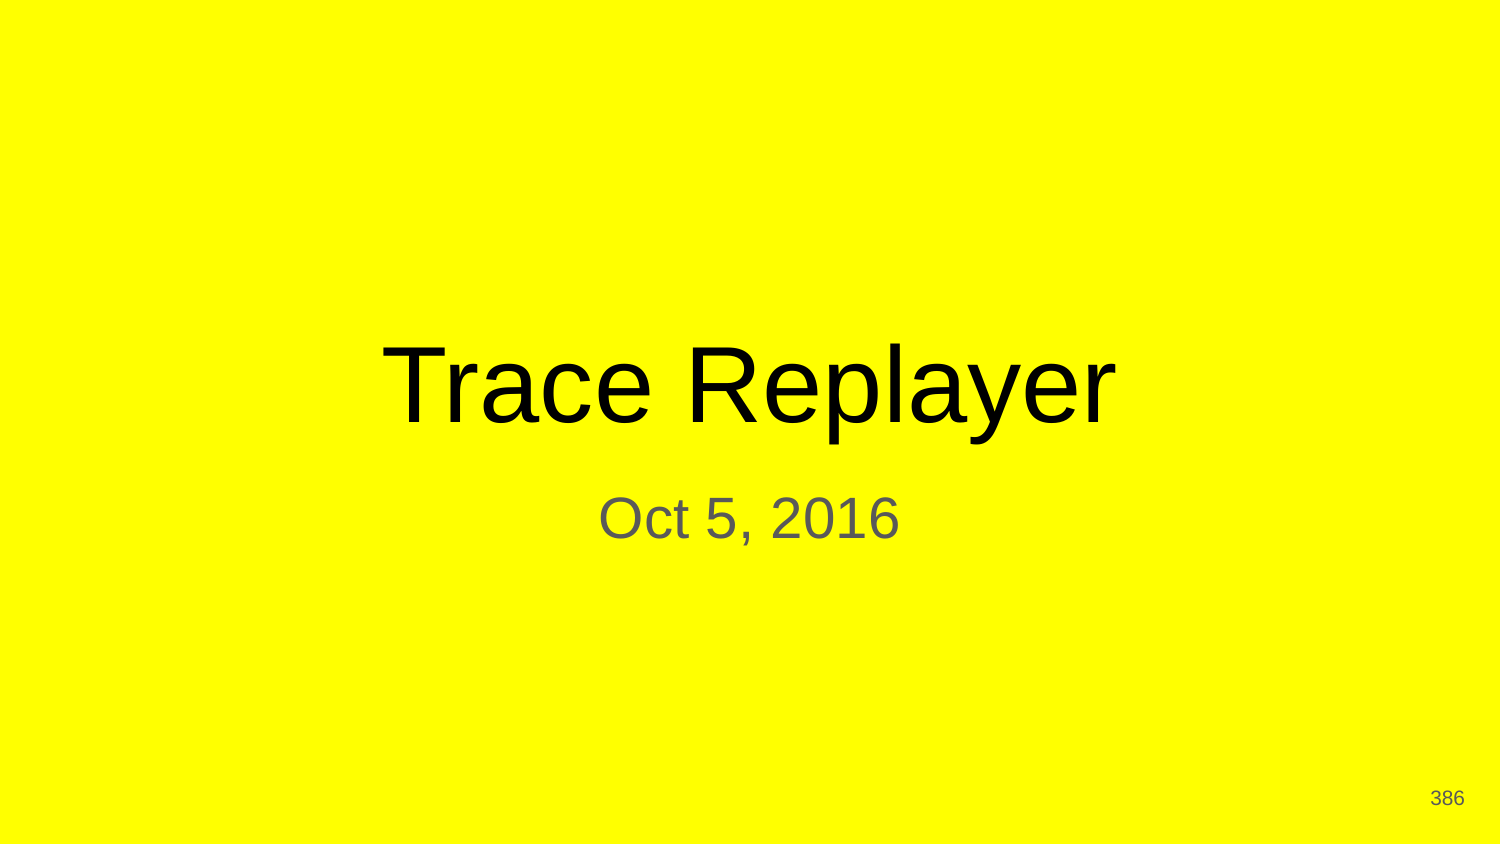

# Trace Replayer
Oct 5, 2016
386